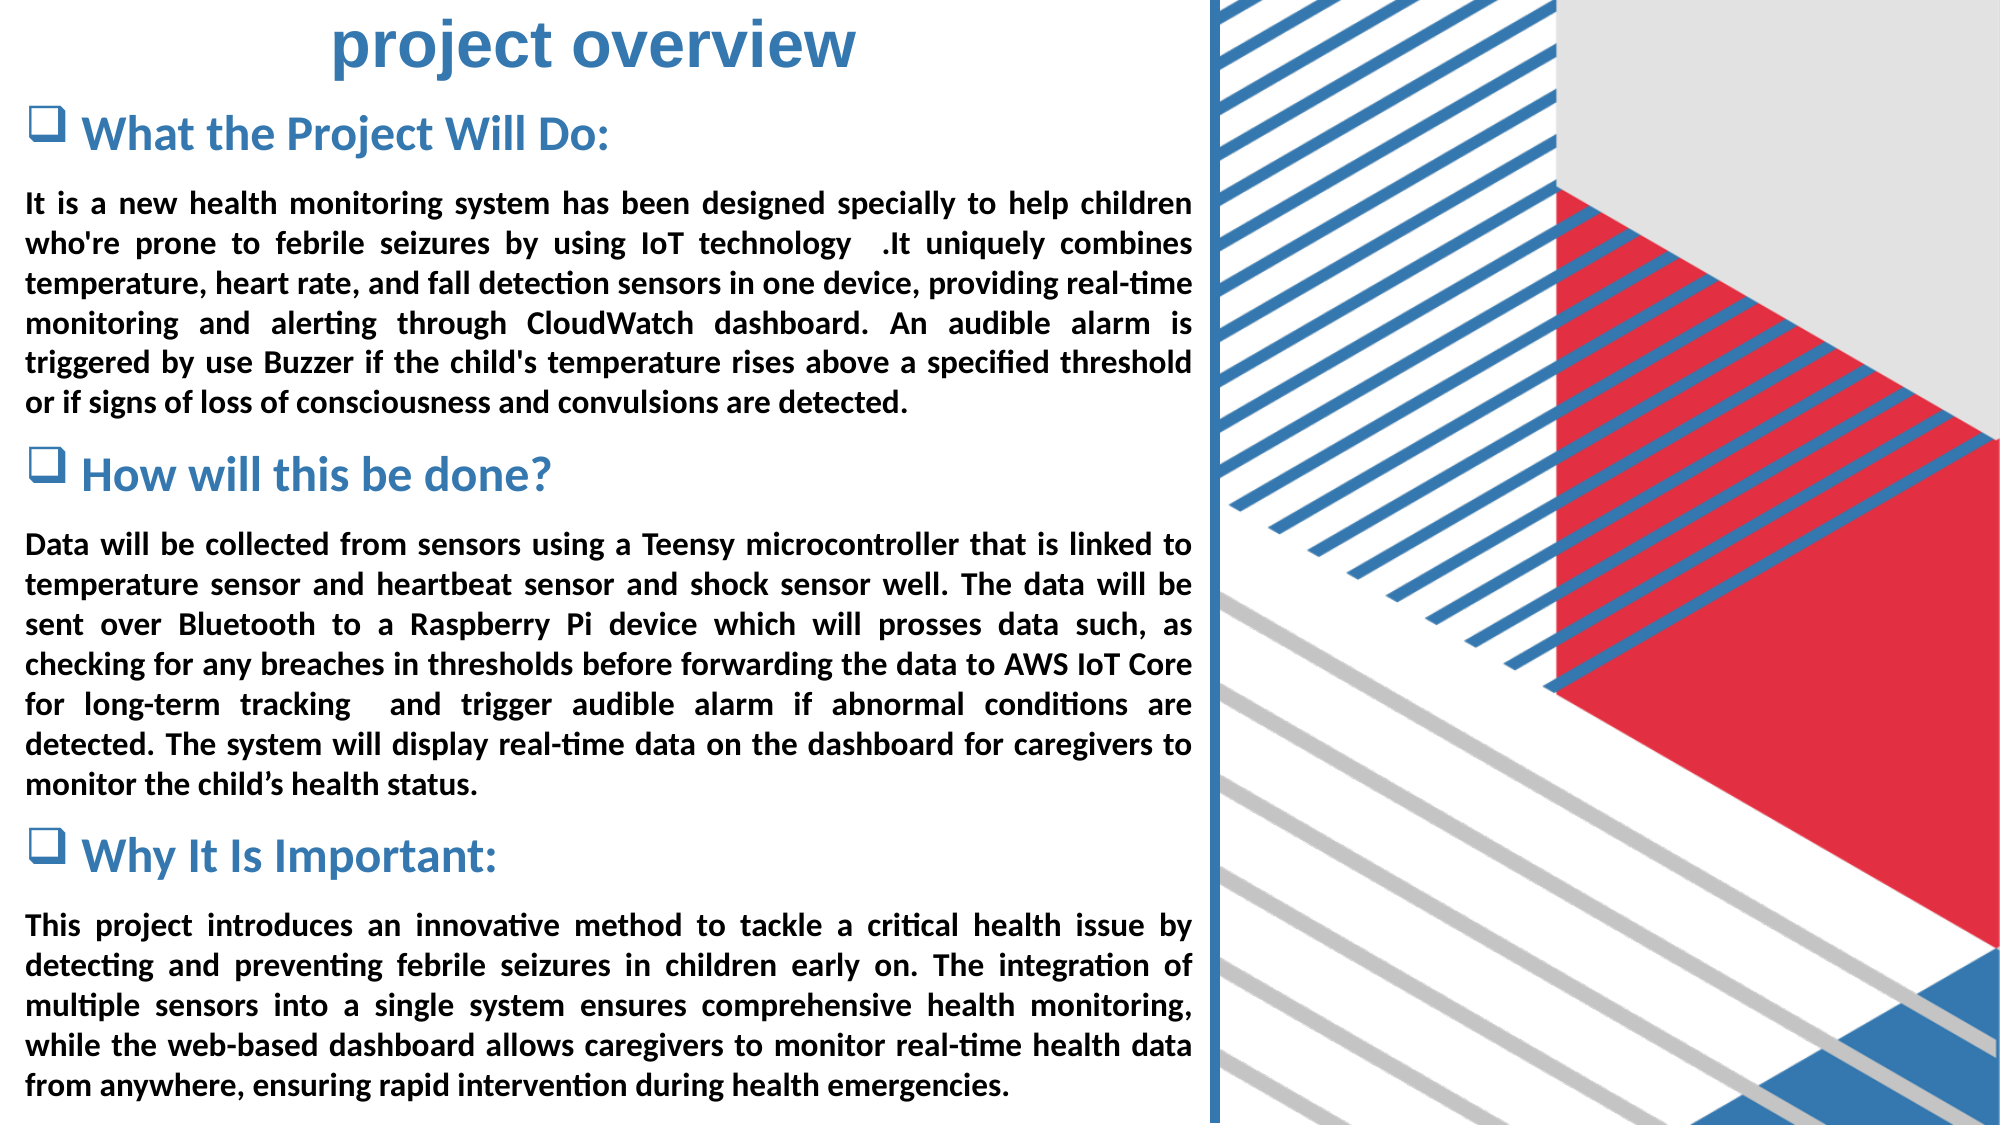

project overview
What the Project Will Do:
It is a new health monitoring system has been designed specially to help children who're prone to febrile seizures by using IoT technology  .It uniquely combines temperature, heart rate, and fall detection sensors in one device, providing real-time monitoring and alerting through CloudWatch dashboard. An audible alarm is triggered by use Buzzer if the child's temperature rises above a specified threshold or if signs of loss of consciousness and convulsions are detected.
How will this be done?
Data will be collected from sensors using a Teensy microcontroller that is linked to temperature sensor and heartbeat sensor and shock sensor well. The data will be sent over Bluetooth to a Raspberry Pi device which will prosses data such, as checking for any breaches in thresholds before forwarding the data to AWS IoT Core for long-term tracking  and trigger audible alarm if abnormal conditions are detected. The system will display real-time data on the dashboard for caregivers to monitor the child’s health status.
Why It Is Important:
This project introduces an innovative method to tackle a critical health issue by detecting and preventing febrile seizures in children early on. The integration of multiple sensors into a single system ensures comprehensive health monitoring, while the web-based dashboard allows caregivers to monitor real-time health data from anywhere, ensuring rapid intervention during health emergencies.